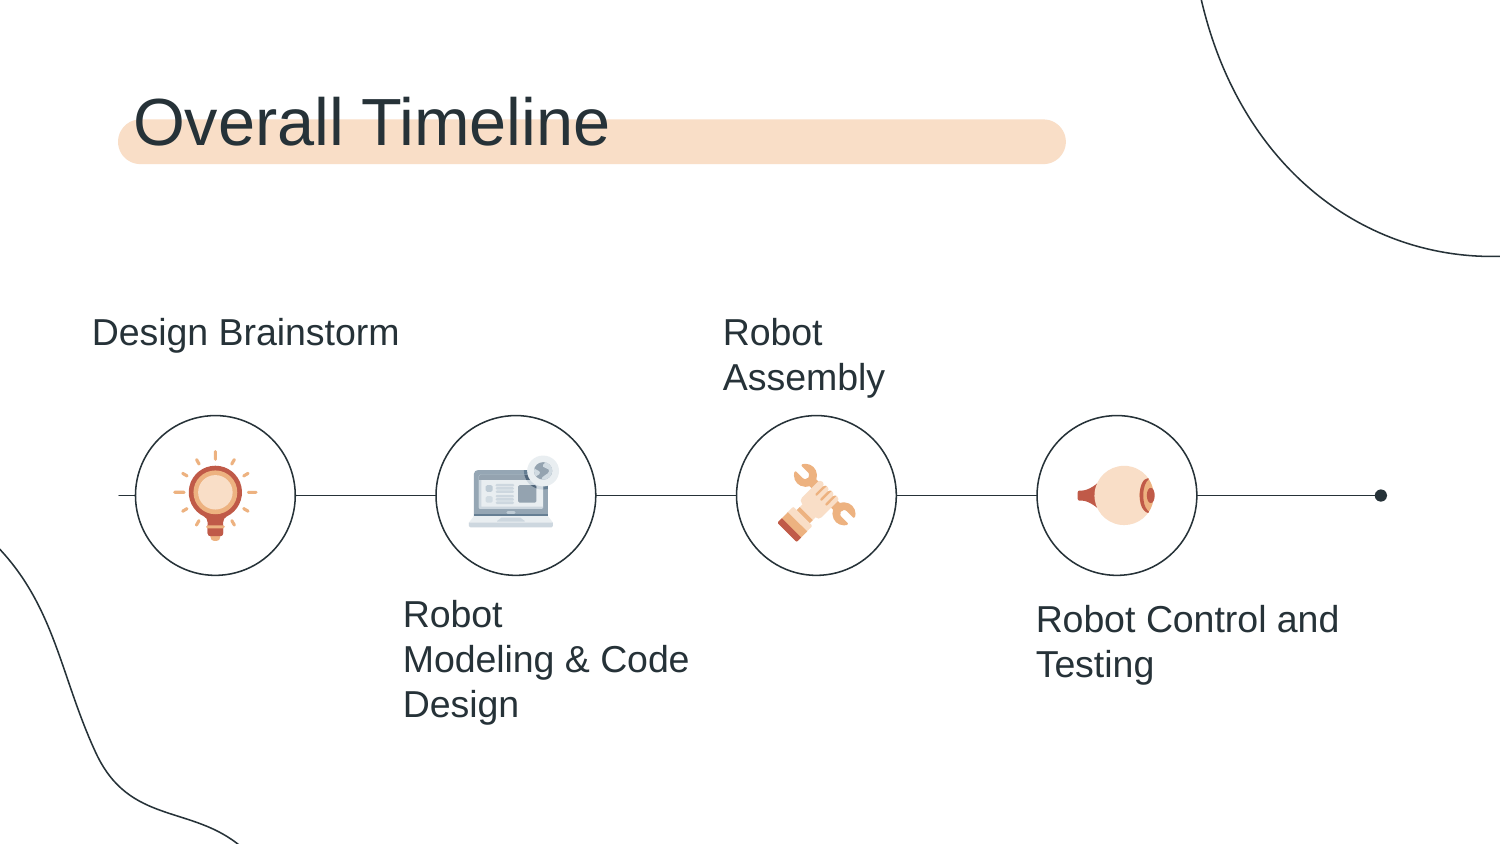

# Overall Timeline
Design Brainstorm
Robot Assembly

Robot
Modeling & Code Design
Robot Control and Testing